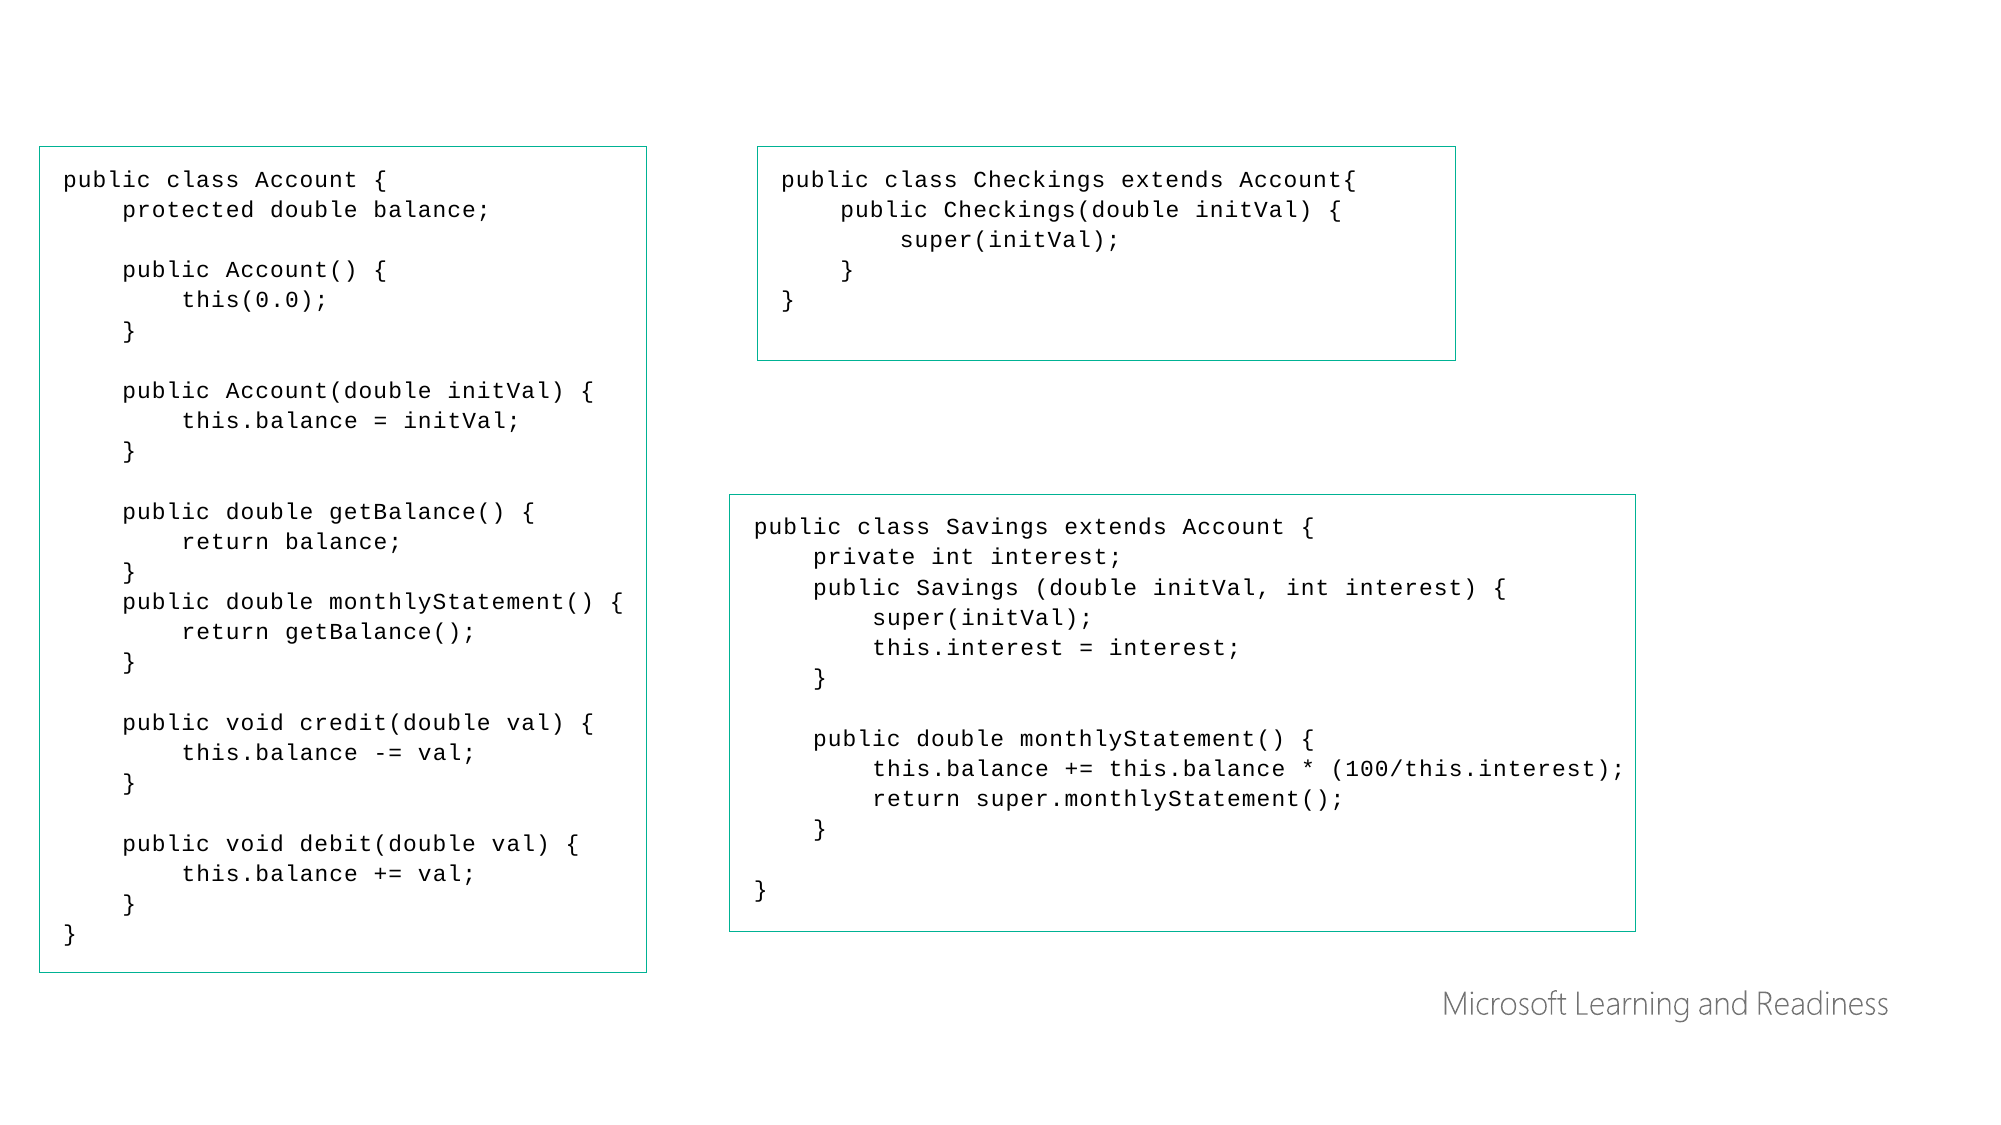

public class Account {
    protected double balance;

    public Account() {
        this(0.0);
    }

    public Account(double initVal) {
        this.balance = initVal;
    }

    public double getBalance() {
        return balance;
    }
    public double monthlyStatement() {
        return getBalance();
    }

    public void credit(double val) {
        this.balance -= val;
    }

    public void debit(double val) {
        this.balance += val;
    }
}
public class Checkings extends Account{
    public Checkings(double initVal) {
        super(initVal);
    }
}
public class Savings extends Account {
    private int interest;
    public Savings (double initVal, int interest) {
        super(initVal);
        this.interest = interest;
    }

    public double monthlyStatement() {
        this.balance += this.balance * (100/this.interest);
        return super.monthlyStatement();
    }

}